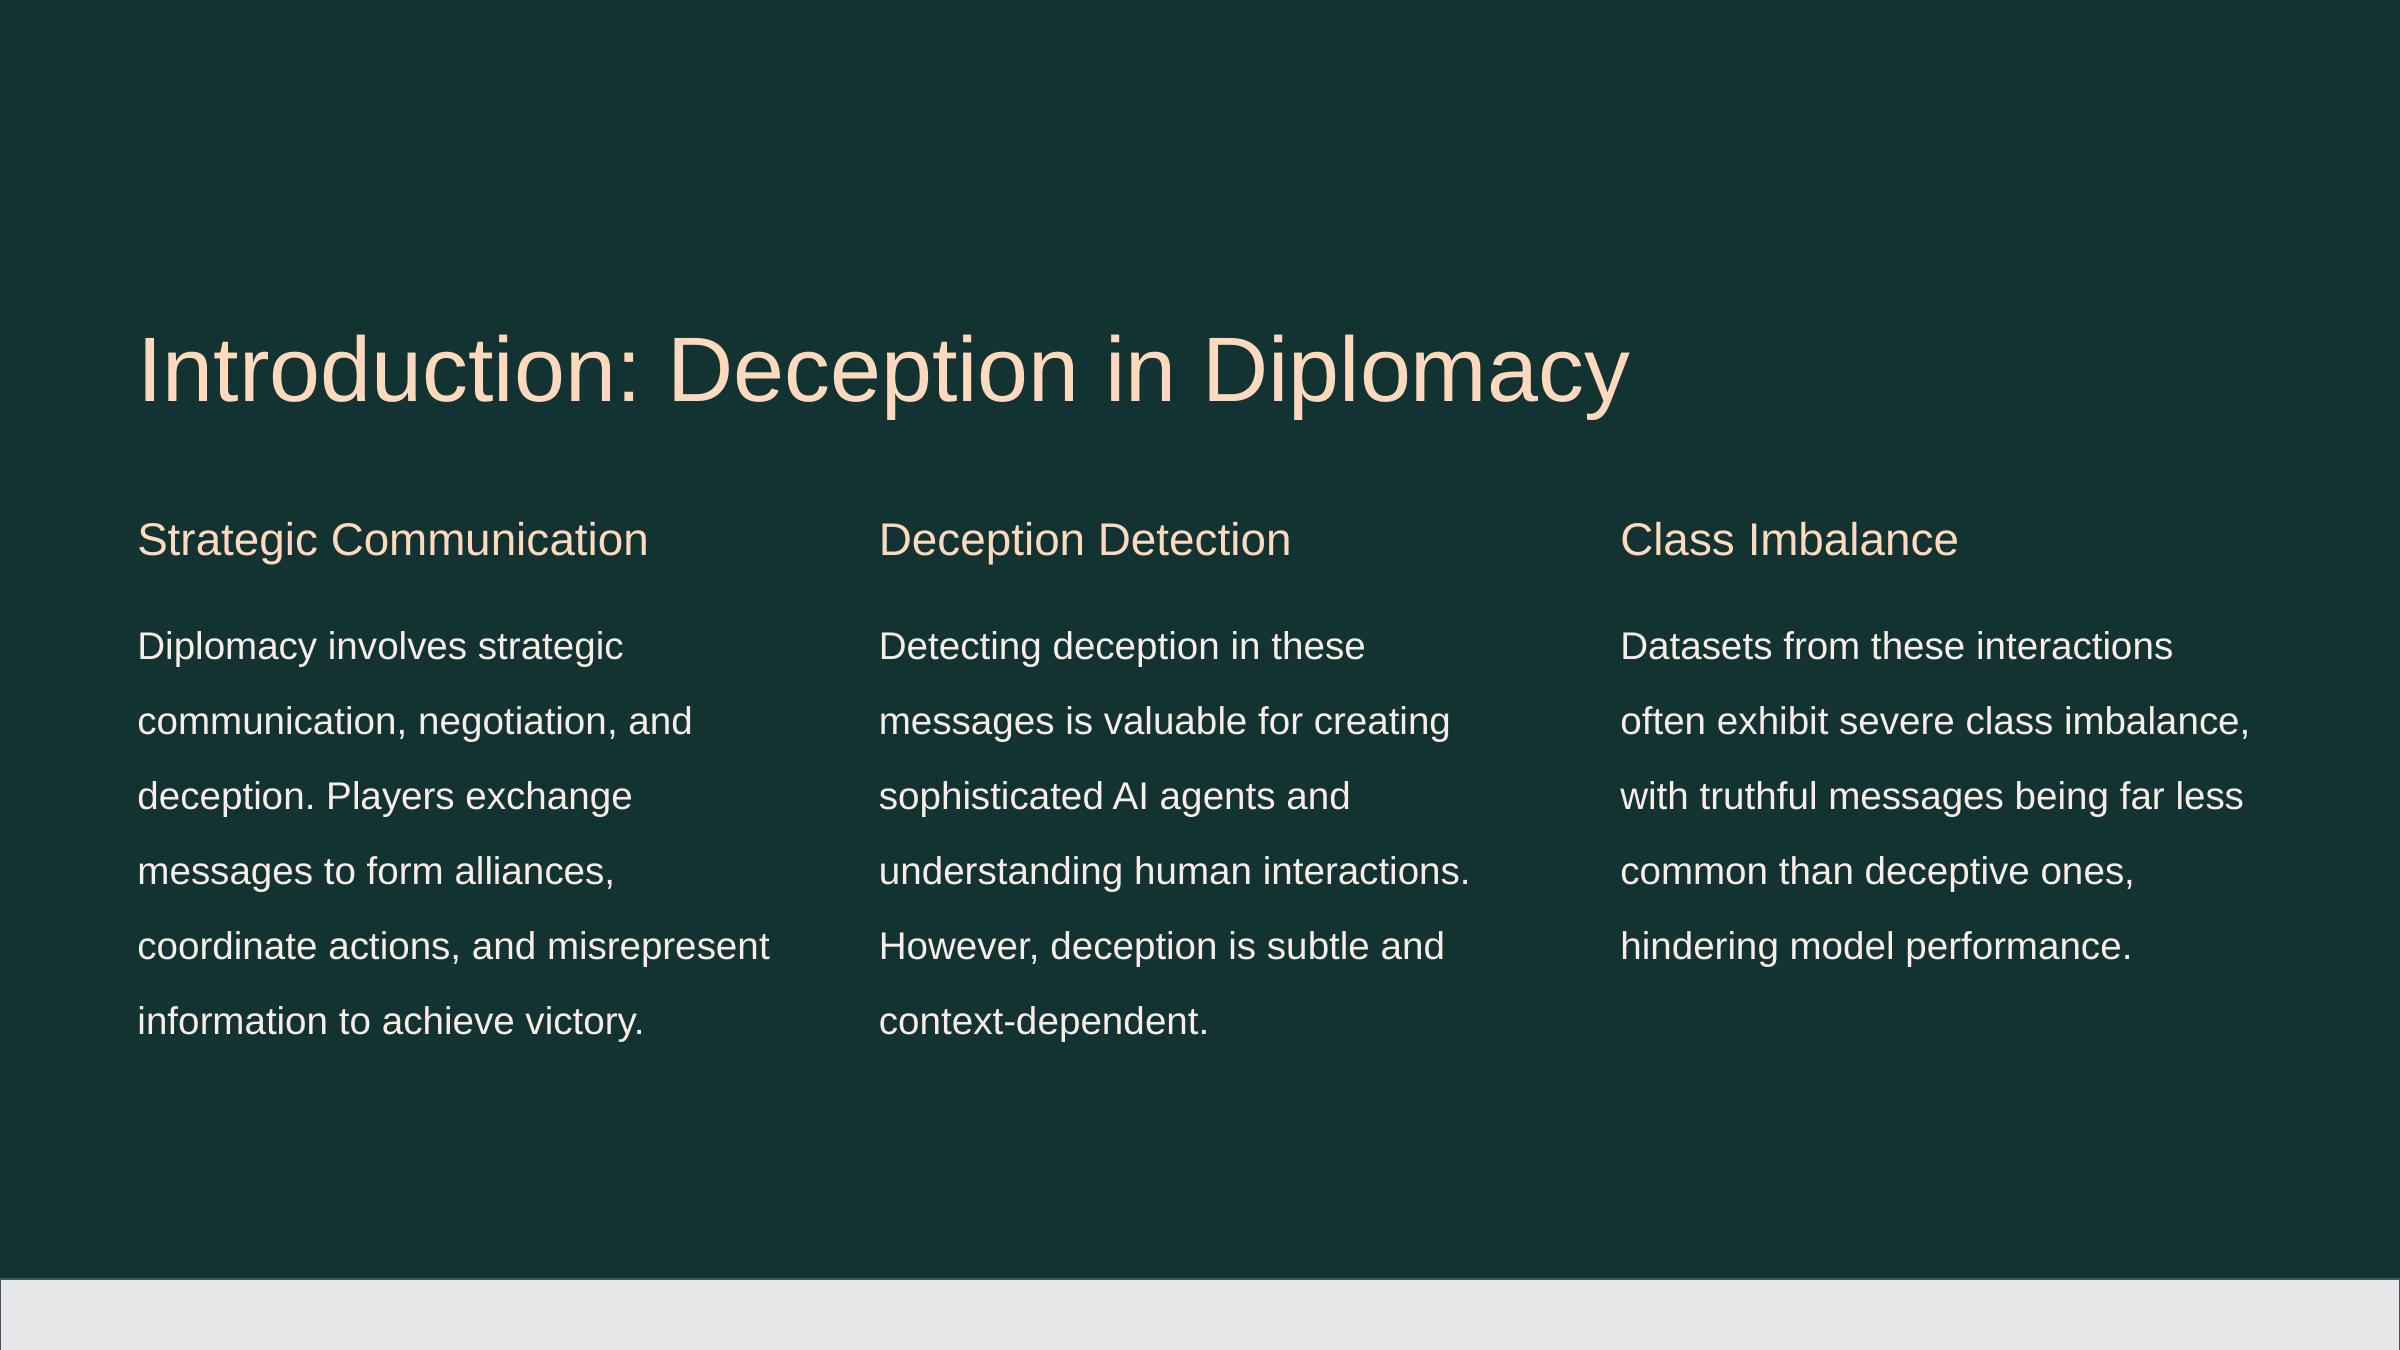

Introduction: Deception in Diplomacy
Strategic Communication
Deception Detection
Class Imbalance
Diplomacy involves strategic communication, negotiation, and deception. Players exchange messages to form alliances, coordinate actions, and misrepresent information to achieve victory.
Detecting deception in these messages is valuable for creating sophisticated AI agents and understanding human interactions. However, deception is subtle and context-dependent.
Datasets from these interactions often exhibit severe class imbalance, with truthful messages being far less common than deceptive ones, hindering model performance.
GROUP-56 NLP